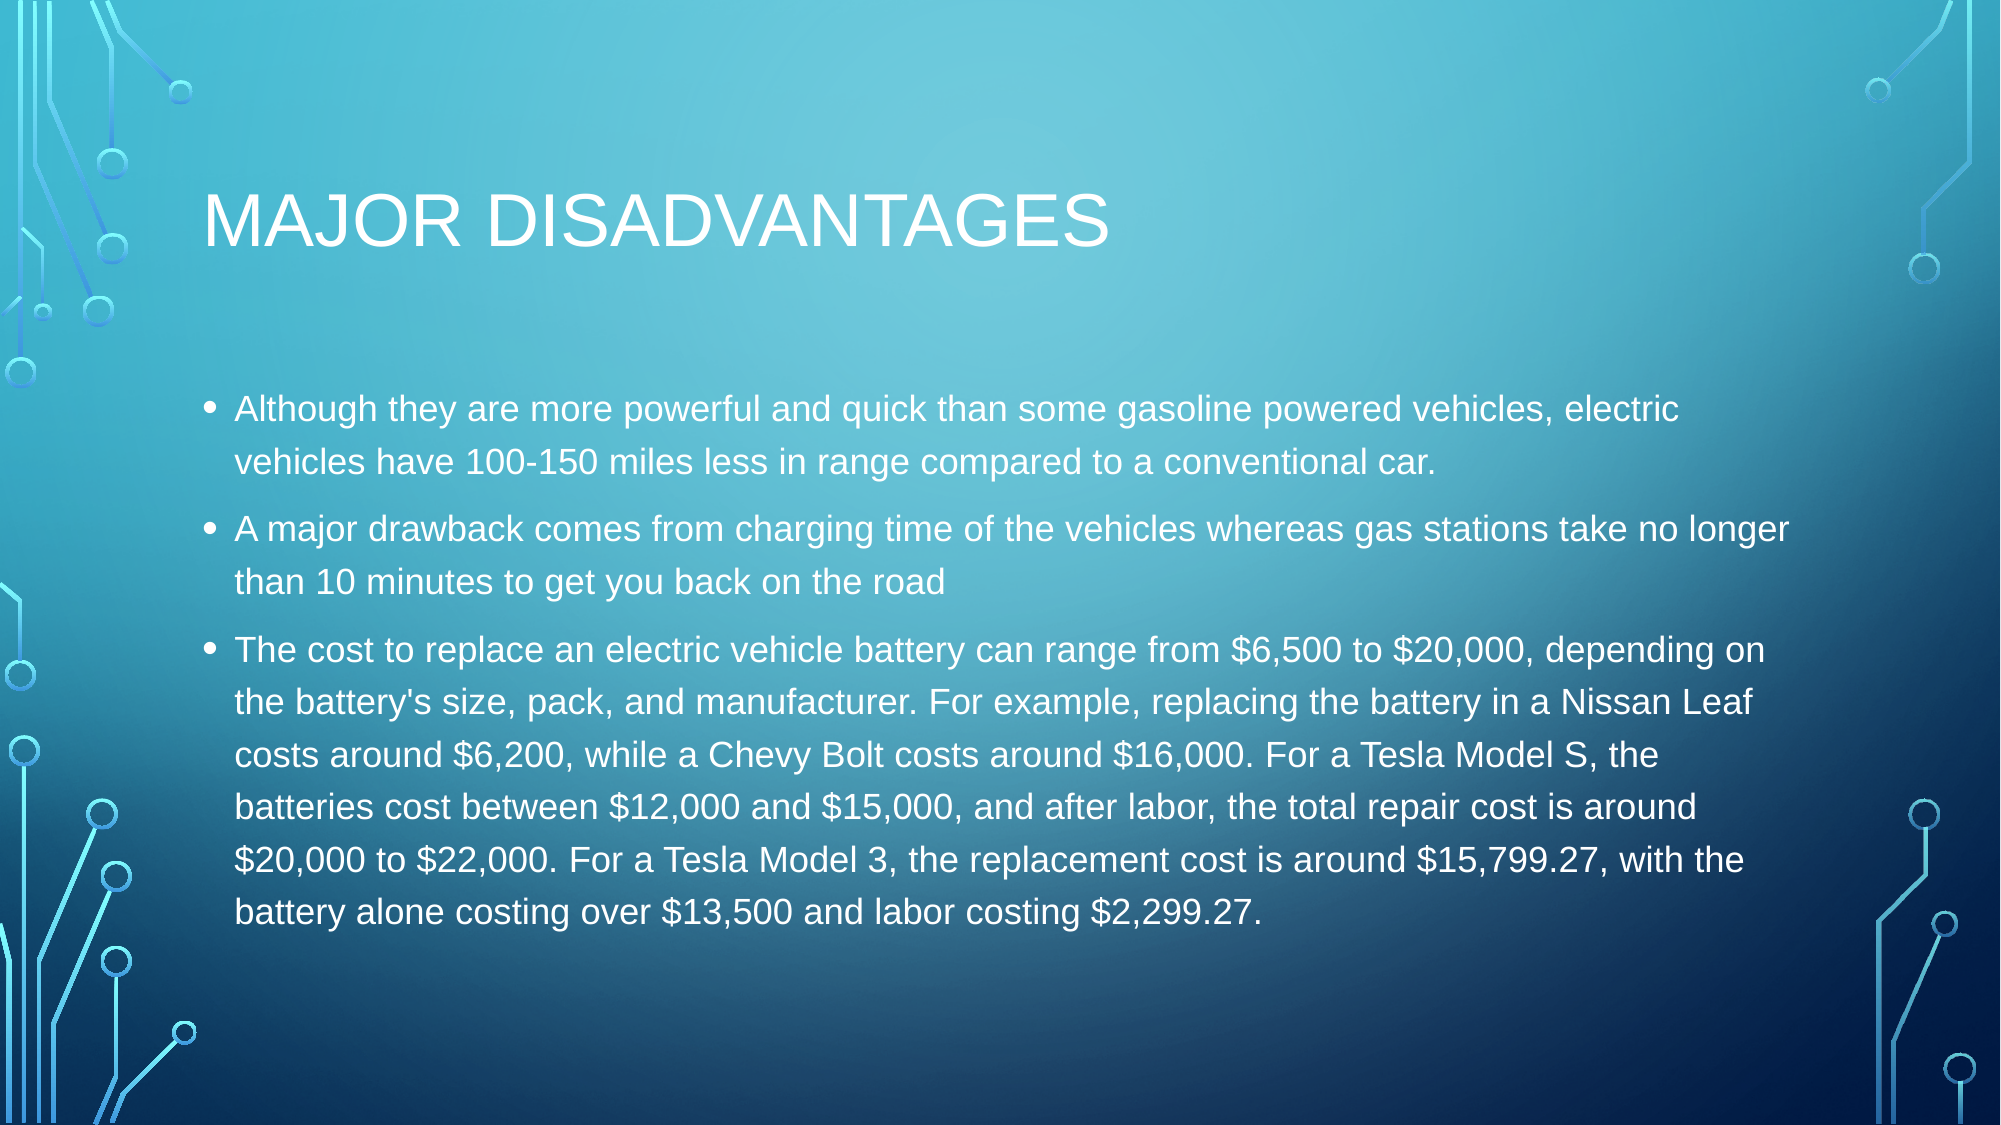

# Major Disadvantages
Although they are more powerful and quick than some gasoline powered vehicles, electric vehicles have 100-150 miles less in range compared to a conventional car.
A major drawback comes from charging time of the vehicles whereas gas stations take no longer than 10 minutes to get you back on the road
The cost to replace an electric vehicle battery can range from $6,500 to $20,000, depending on the battery's size, pack, and manufacturer. For example, replacing the battery in a Nissan Leaf costs around $6,200, while a Chevy Bolt costs around $16,000. For a Tesla Model S, the batteries cost between $12,000 and $15,000, and after labor, the total repair cost is around $20,000 to $22,000. For a Tesla Model 3, the replacement cost is around $15,799.27, with the battery alone costing over $13,500 and labor costing $2,299.27.